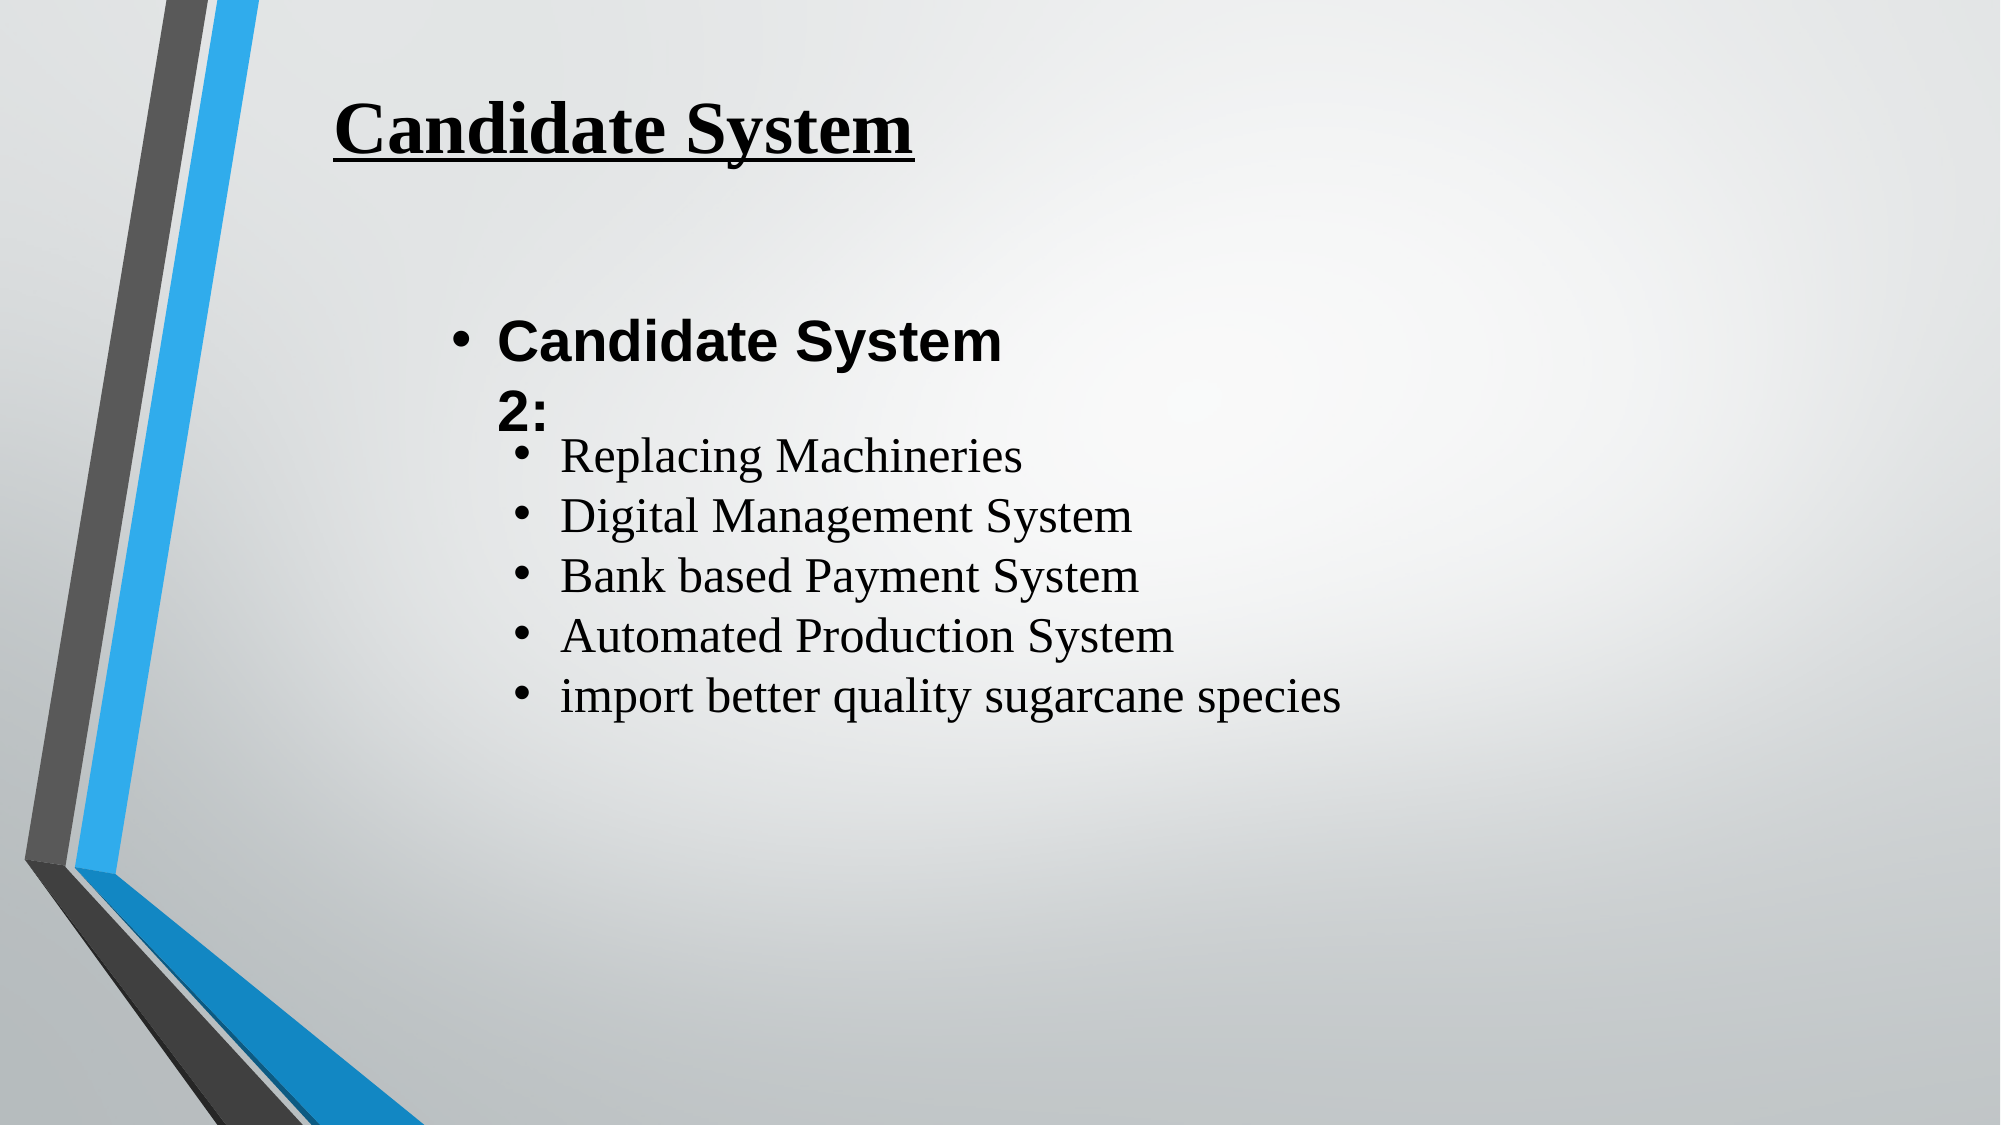

Candidate System
Candidate System 2:
Replacing Machineries
Digital Management System
Bank based Payment System
Automated Production System
import better quality sugarcane species